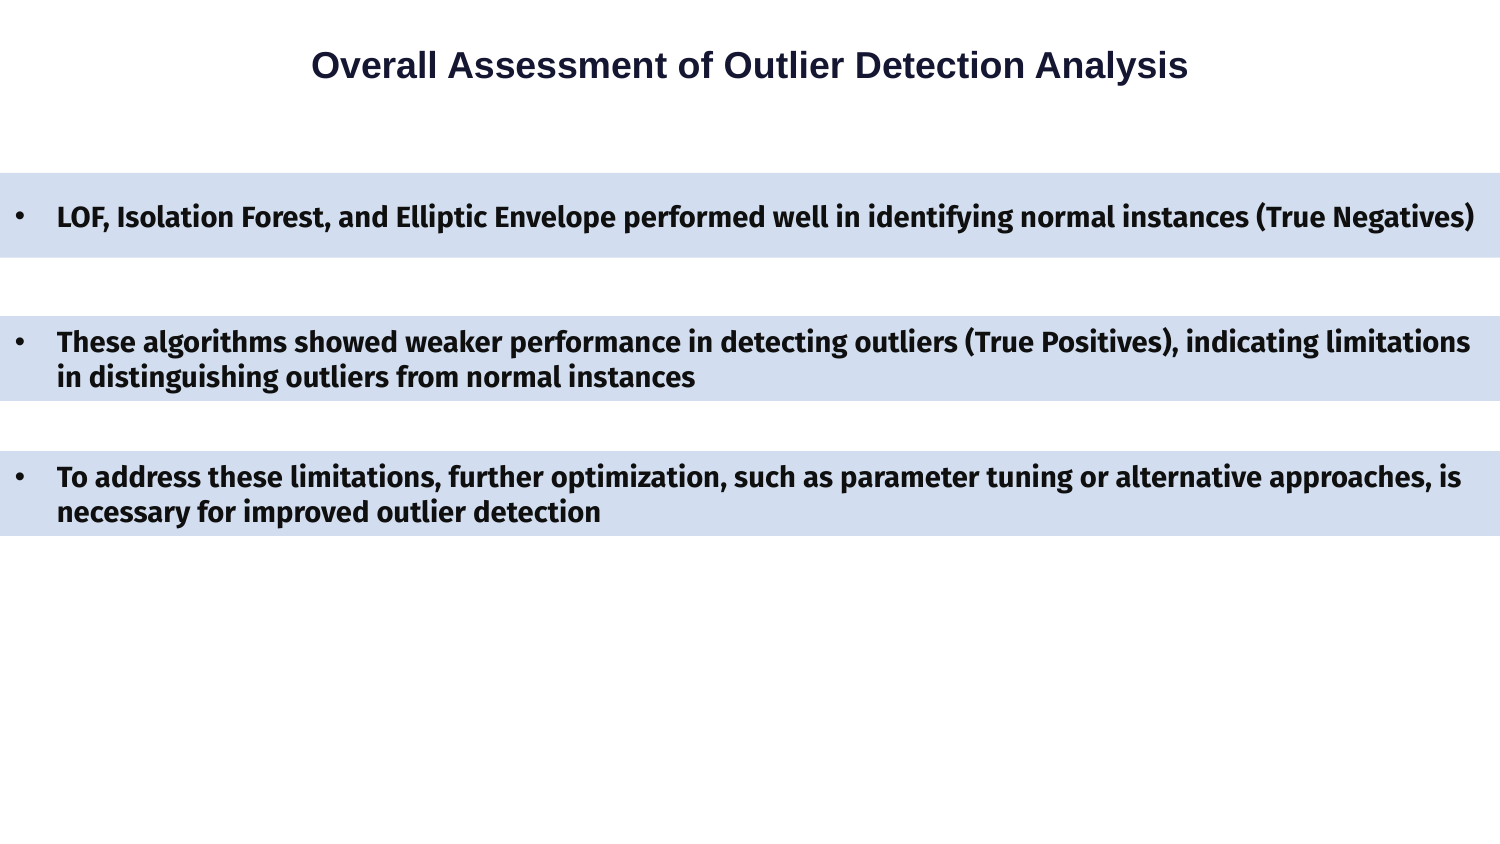

Overall Assessment of Outlier Detection Analysis
#
LOF, Isolation Forest, and Elliptic Envelope performed well in identifying normal instances (True Negatives)
These algorithms showed weaker performance in detecting outliers (True Positives), indicating limitations in distinguishing outliers from normal instances
To address these limitations, further optimization, such as parameter tuning or alternative approaches, is necessary for improved outlier detection